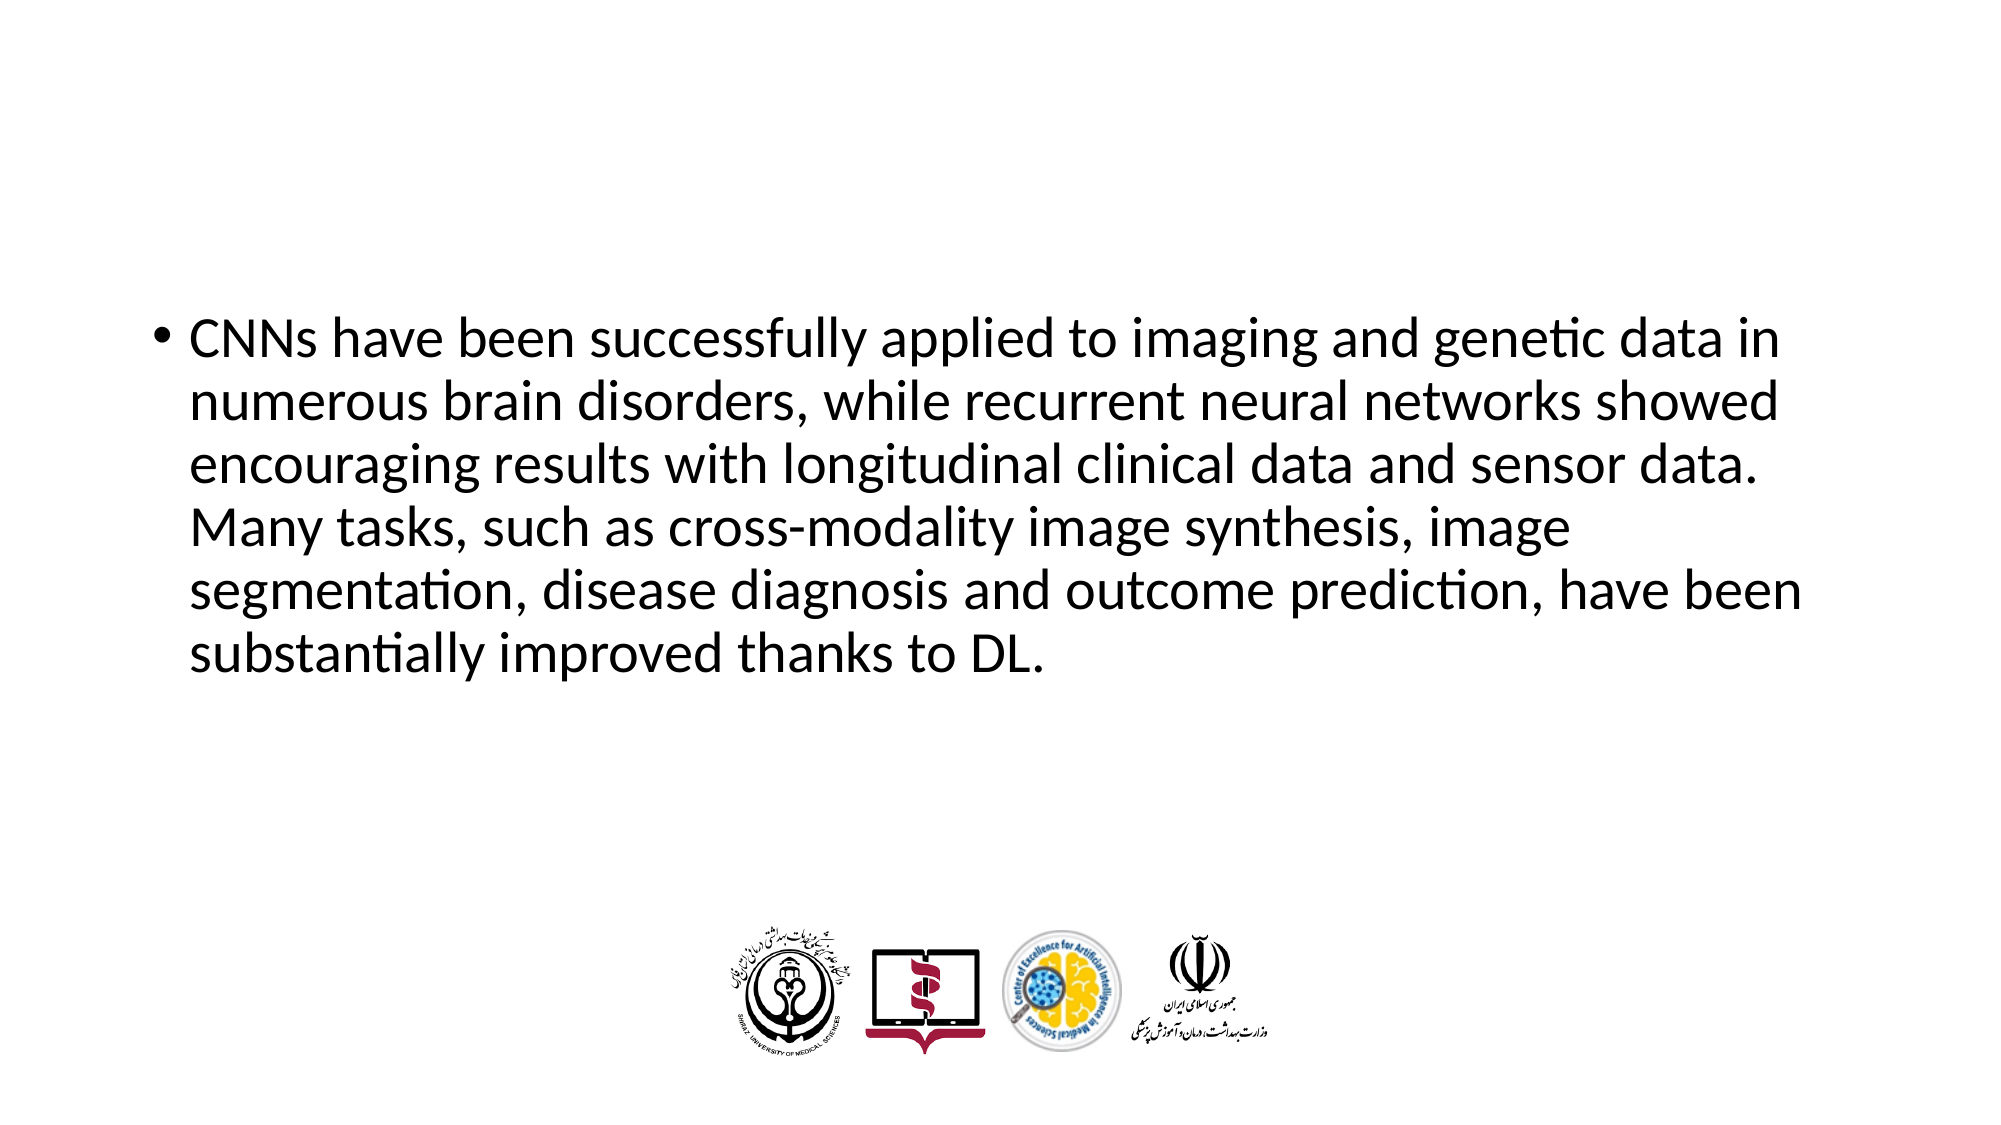

#
CNNs have been successfully applied to imaging and genetic data in numerous brain disorders, while recurrent neural networks showed encouraging results with longitudinal clinical data and sensor data. Many tasks, such as cross-modality image synthesis, image segmentation, disease diagnosis and outcome prediction, have been substantially improved thanks to DL.